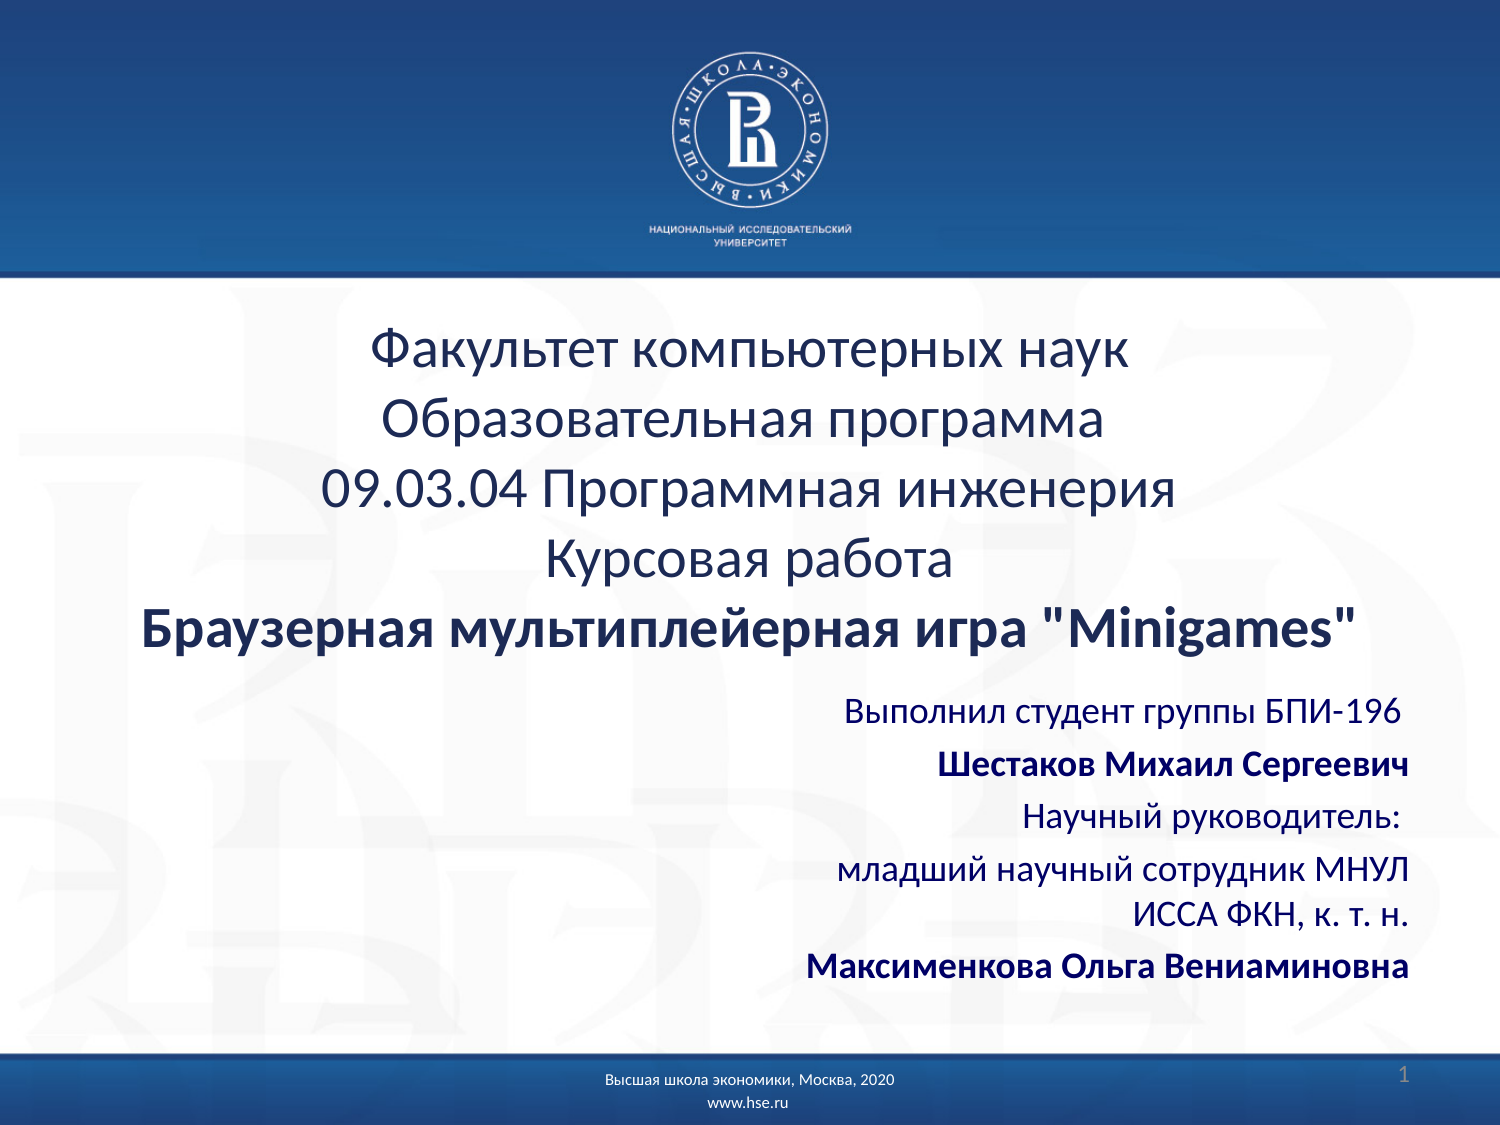

# Факультет компьютерных наук Образовательная программа 09.03.04 Программная инженерия Курсовая работа Браузерная мультиплейерная игра "Minigames"
Выполнил студент группы БПИ-196
Шестаков Михаил Сергеевич
Научный руководитель:
младший научный сотрудник МНУЛ ИССА ФКН, к. т. н.
Максименкова Ольга Вениаминовна
1
Высшая школа экономики, Москва, 2020
www.hse.ru